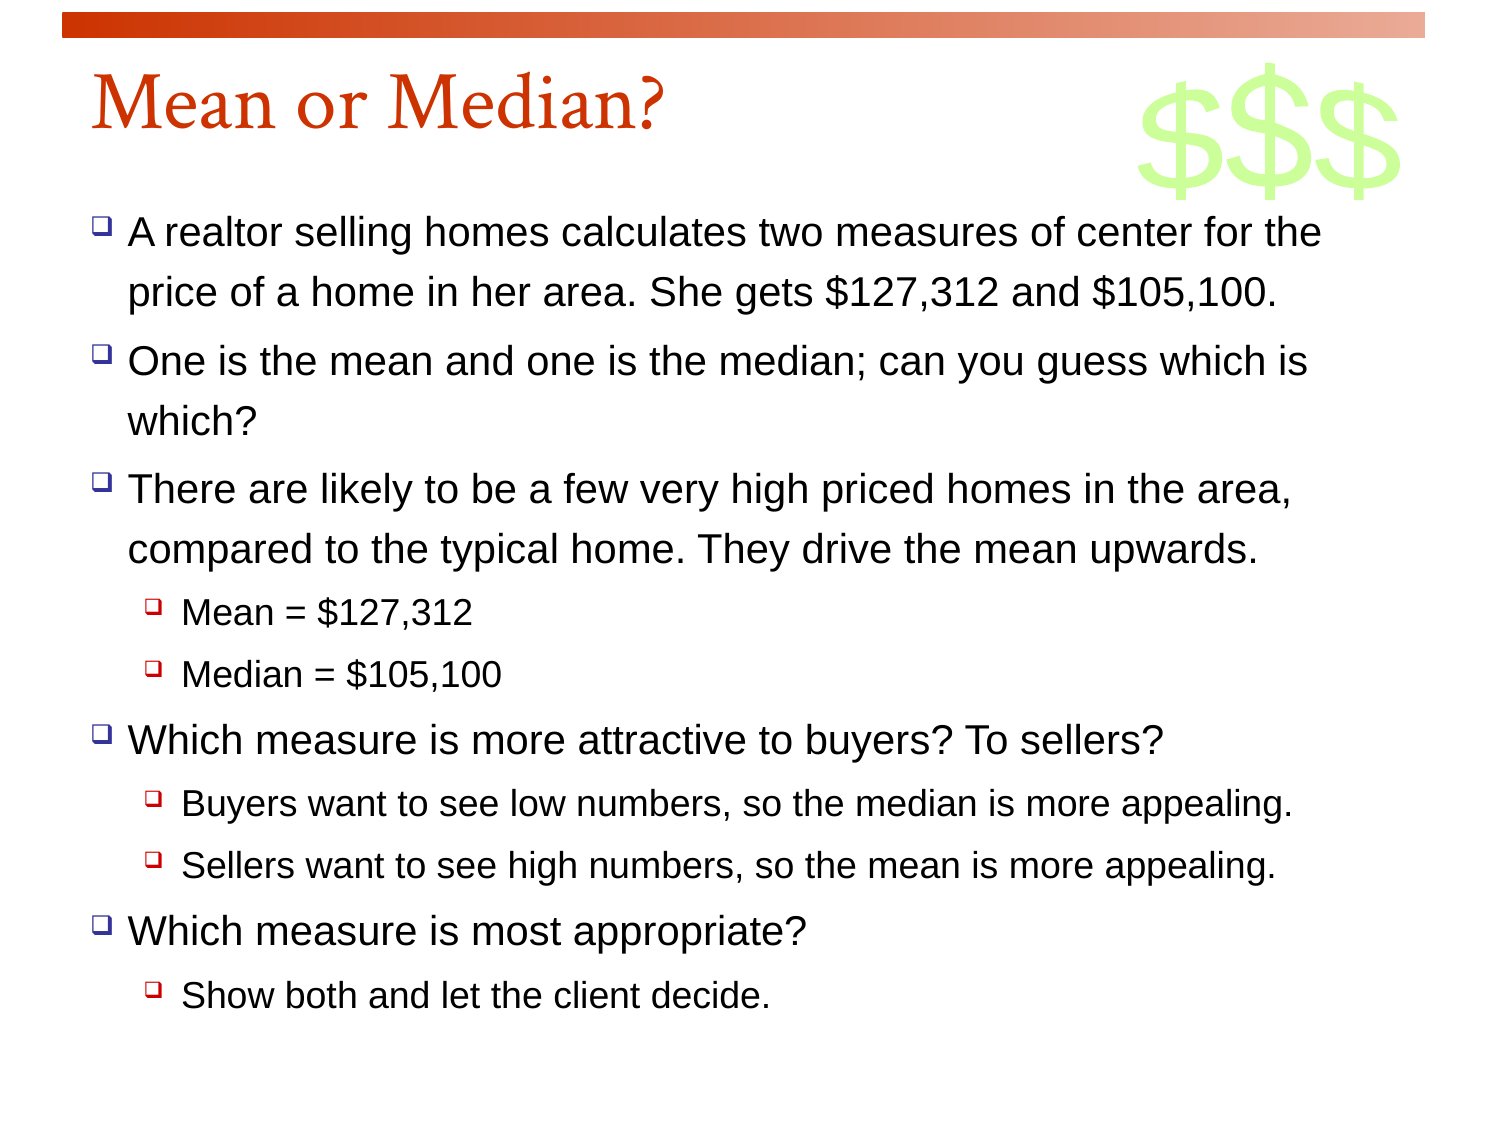

Mean or Median?
A realtor selling homes calculates two measures of center for the price of a home in her area. She gets $127,312 and $105,100.
One is the mean and one is the median; can you guess which is which?
There are likely to be a few very high priced homes in the area, compared to the typical home. They drive the mean upwards.
Mean = $127,312
Median = $105,100
Which measure is more attractive to buyers? To sellers?
Buyers want to see low numbers, so the median is more appealing.
Sellers want to see high numbers, so the mean is more appealing.
Which measure is most appropriate?
Show both and let the client decide.

$$$